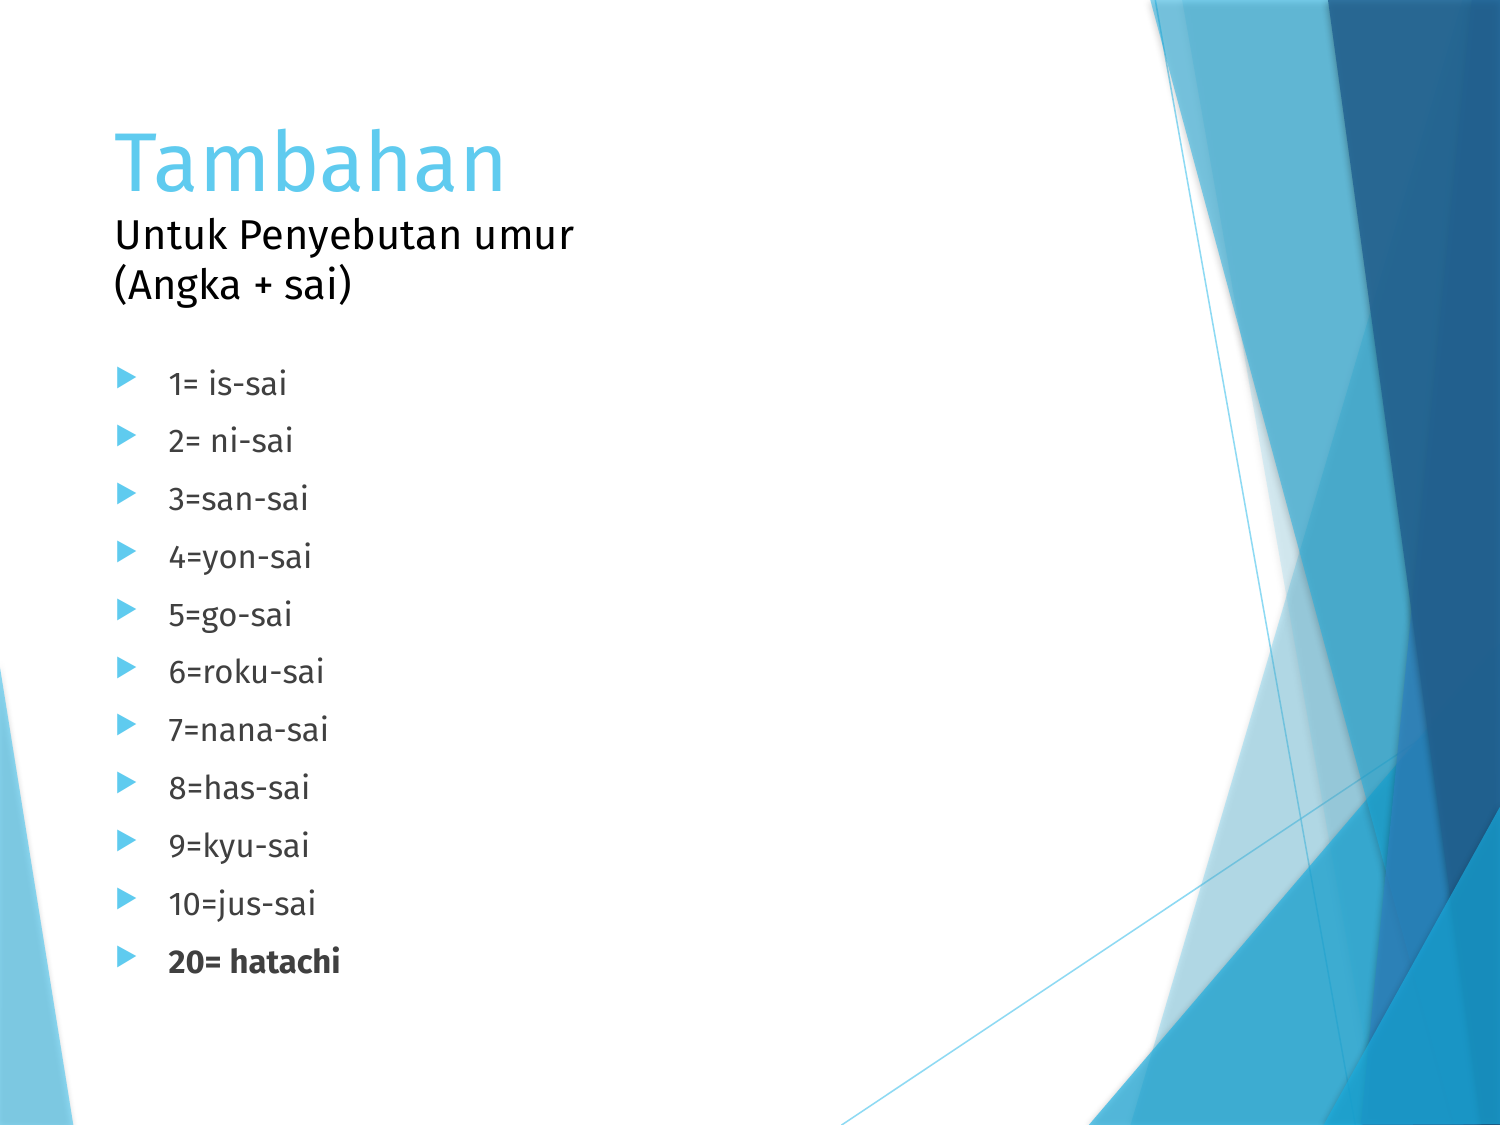

# Tambahan Untuk Penyebutan umur (Angka + sai)
1= is-sai
2= ni-sai
3=san-sai
4=yon-sai
5=go-sai
6=roku-sai
7=nana-sai
8=has-sai
9=kyu-sai
10=jus-sai
20= hatachi